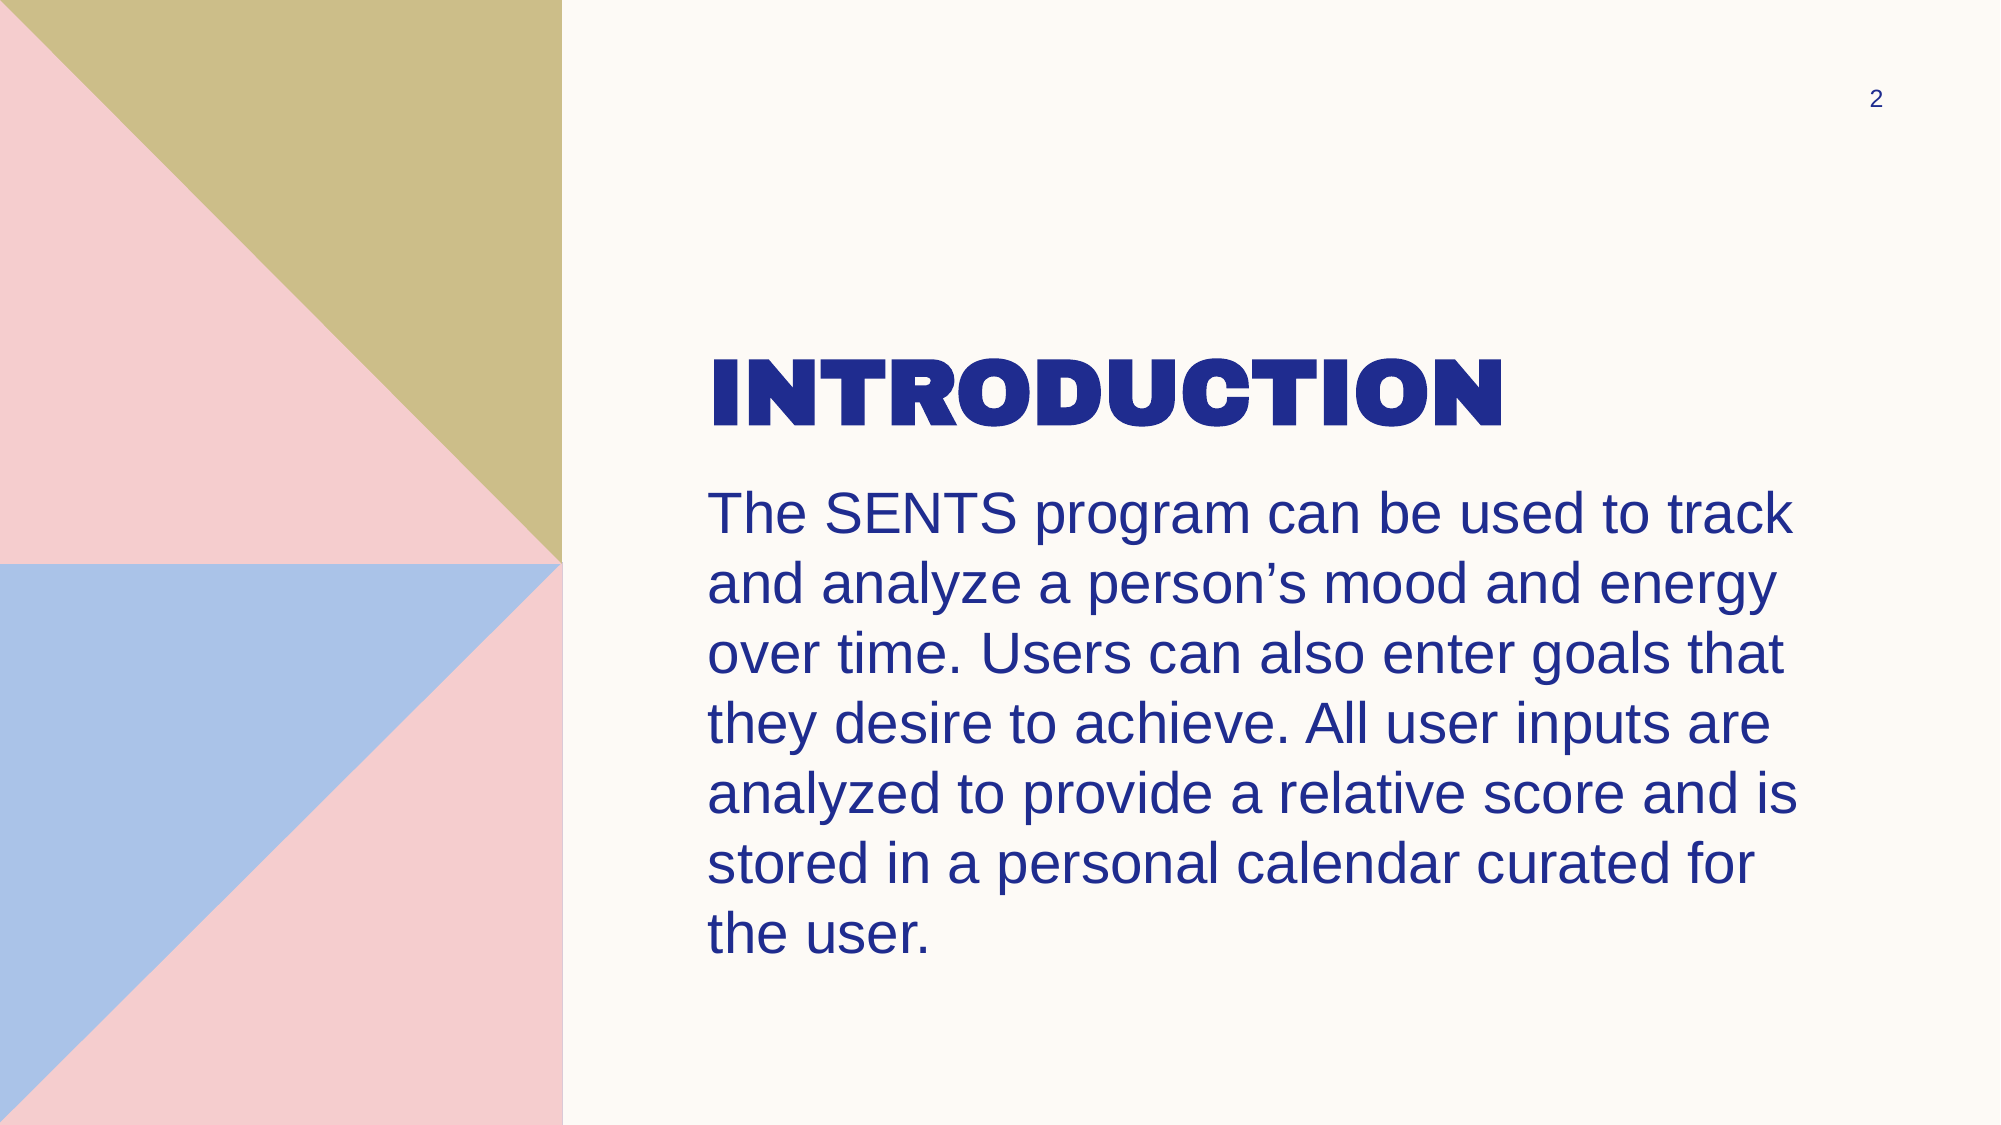

2
# Introduction
The SENTS program can be used to track and analyze a person’s mood and energy over time. Users can also enter goals that they desire to achieve. All user inputs are analyzed to provide a relative score and is stored in a personal calendar curated for the user.